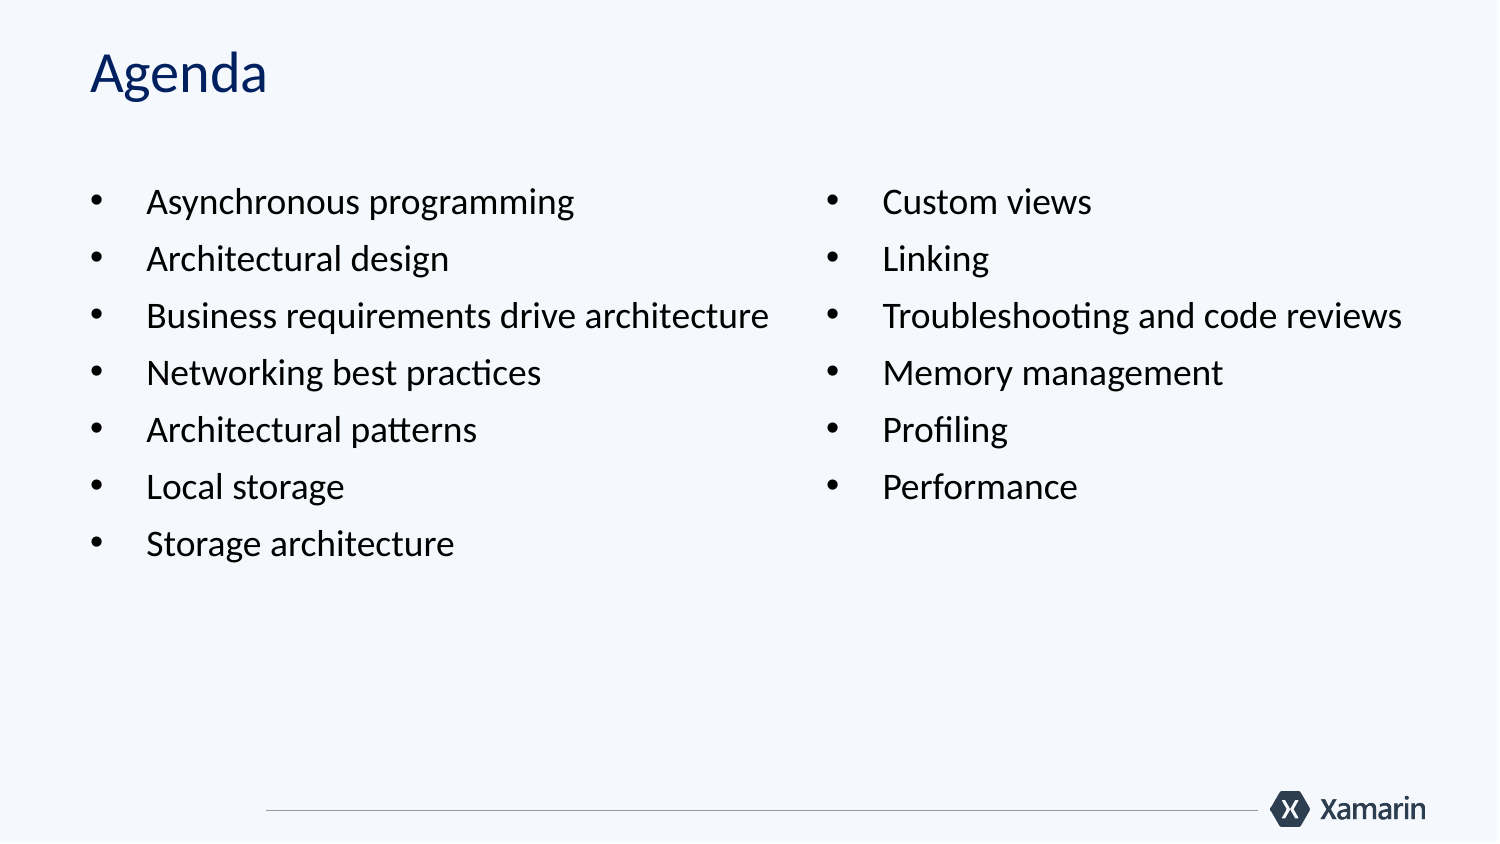

# Agenda
Asynchronous programming
Architectural design
Business requirements drive architecture
Networking best practices
Architectural patterns
Local storage
Storage architecture

Custom views
Linking
Troubleshooting and code reviews
Memory management
Profiling
Performance